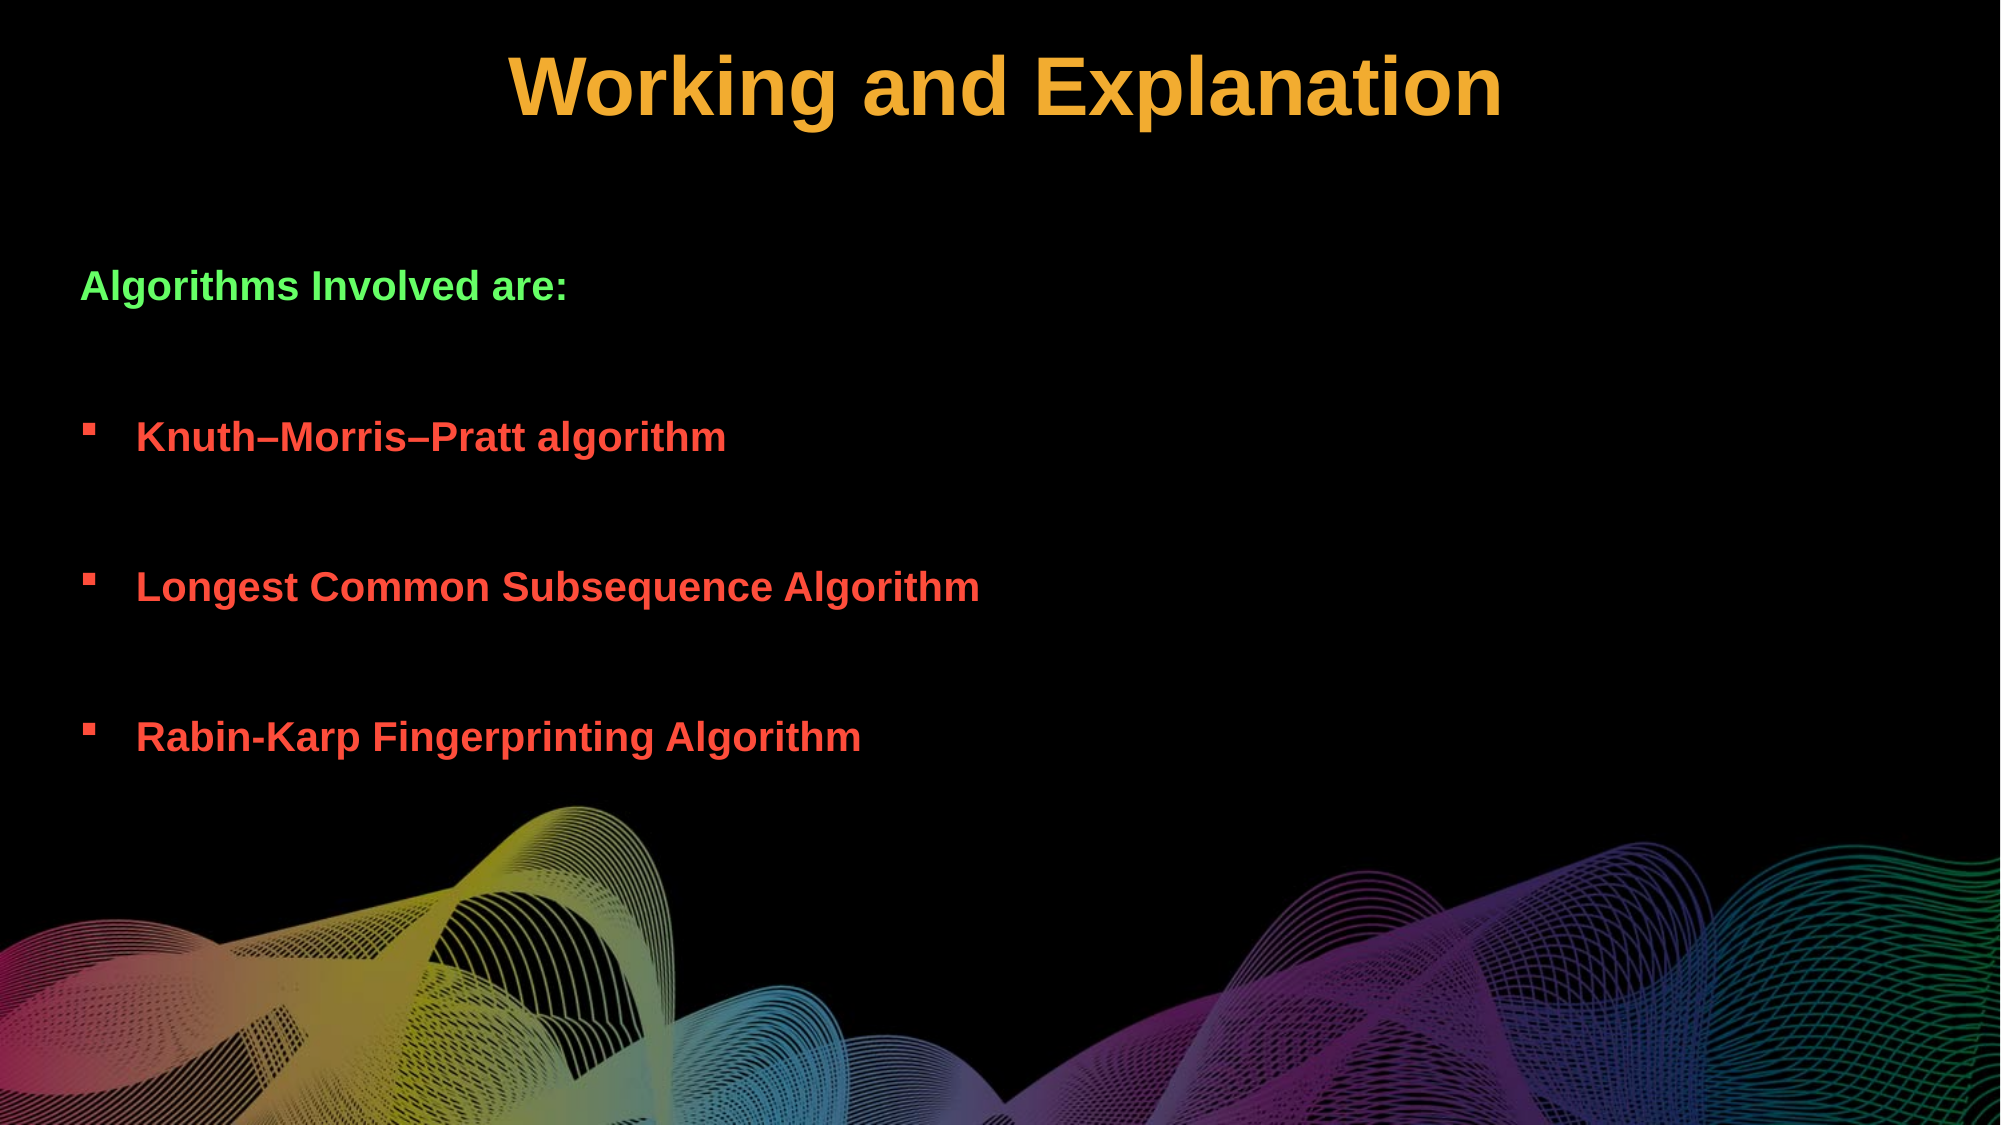

Working and Explanation
Algorithms Involved are:
Knuth–Morris–Pratt algorithm
Longest Common Subsequence Algorithm
Rabin-Karp Fingerprinting Algorithm